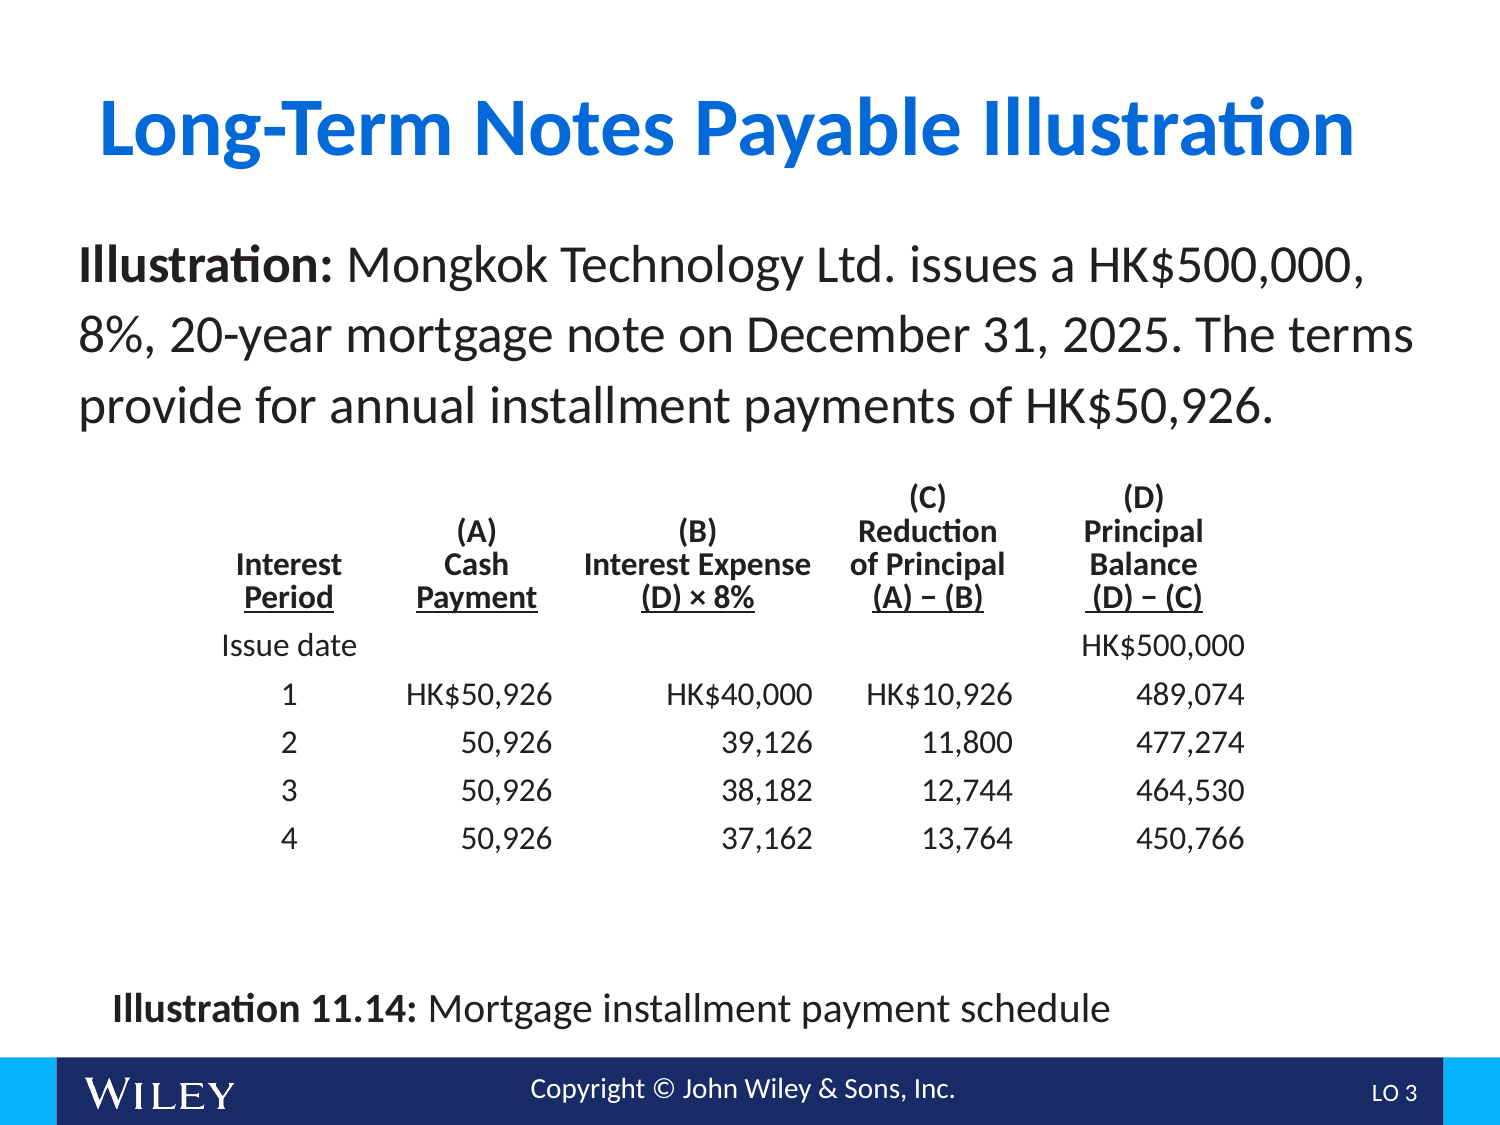

# Long-Term Notes Payable Illustration
Illustration: Mongkok Technology Ltd. issues a HK$500,000, 8%, 20-year mortgage note on December 31, 2025. The terms provide for annual installment payments of HK$50,926.
| Interest Period | (A) Cash Payment | (B) Interest Expense (D) × 8% | (C) Reduction of Principal (A) − (B) | (D) Principal Balance (D) − (C) |
| --- | --- | --- | --- | --- |
| Issue date |  |  |  | HK$500,000 |
| 1 | HK$50,926 | HK$40,000 | HK$10,926 | 489,074 |
| 2 | 50,926 | 39,126 | 11,800 | 477,274 |
| 3 | 50,926 | 38,182 | 12,744 | 464,530 |
| 4 | 50,926 | 37,162 | 13,764 | 450,766 |
Illustration 11.14: Mortgage installment payment schedule
L O 3